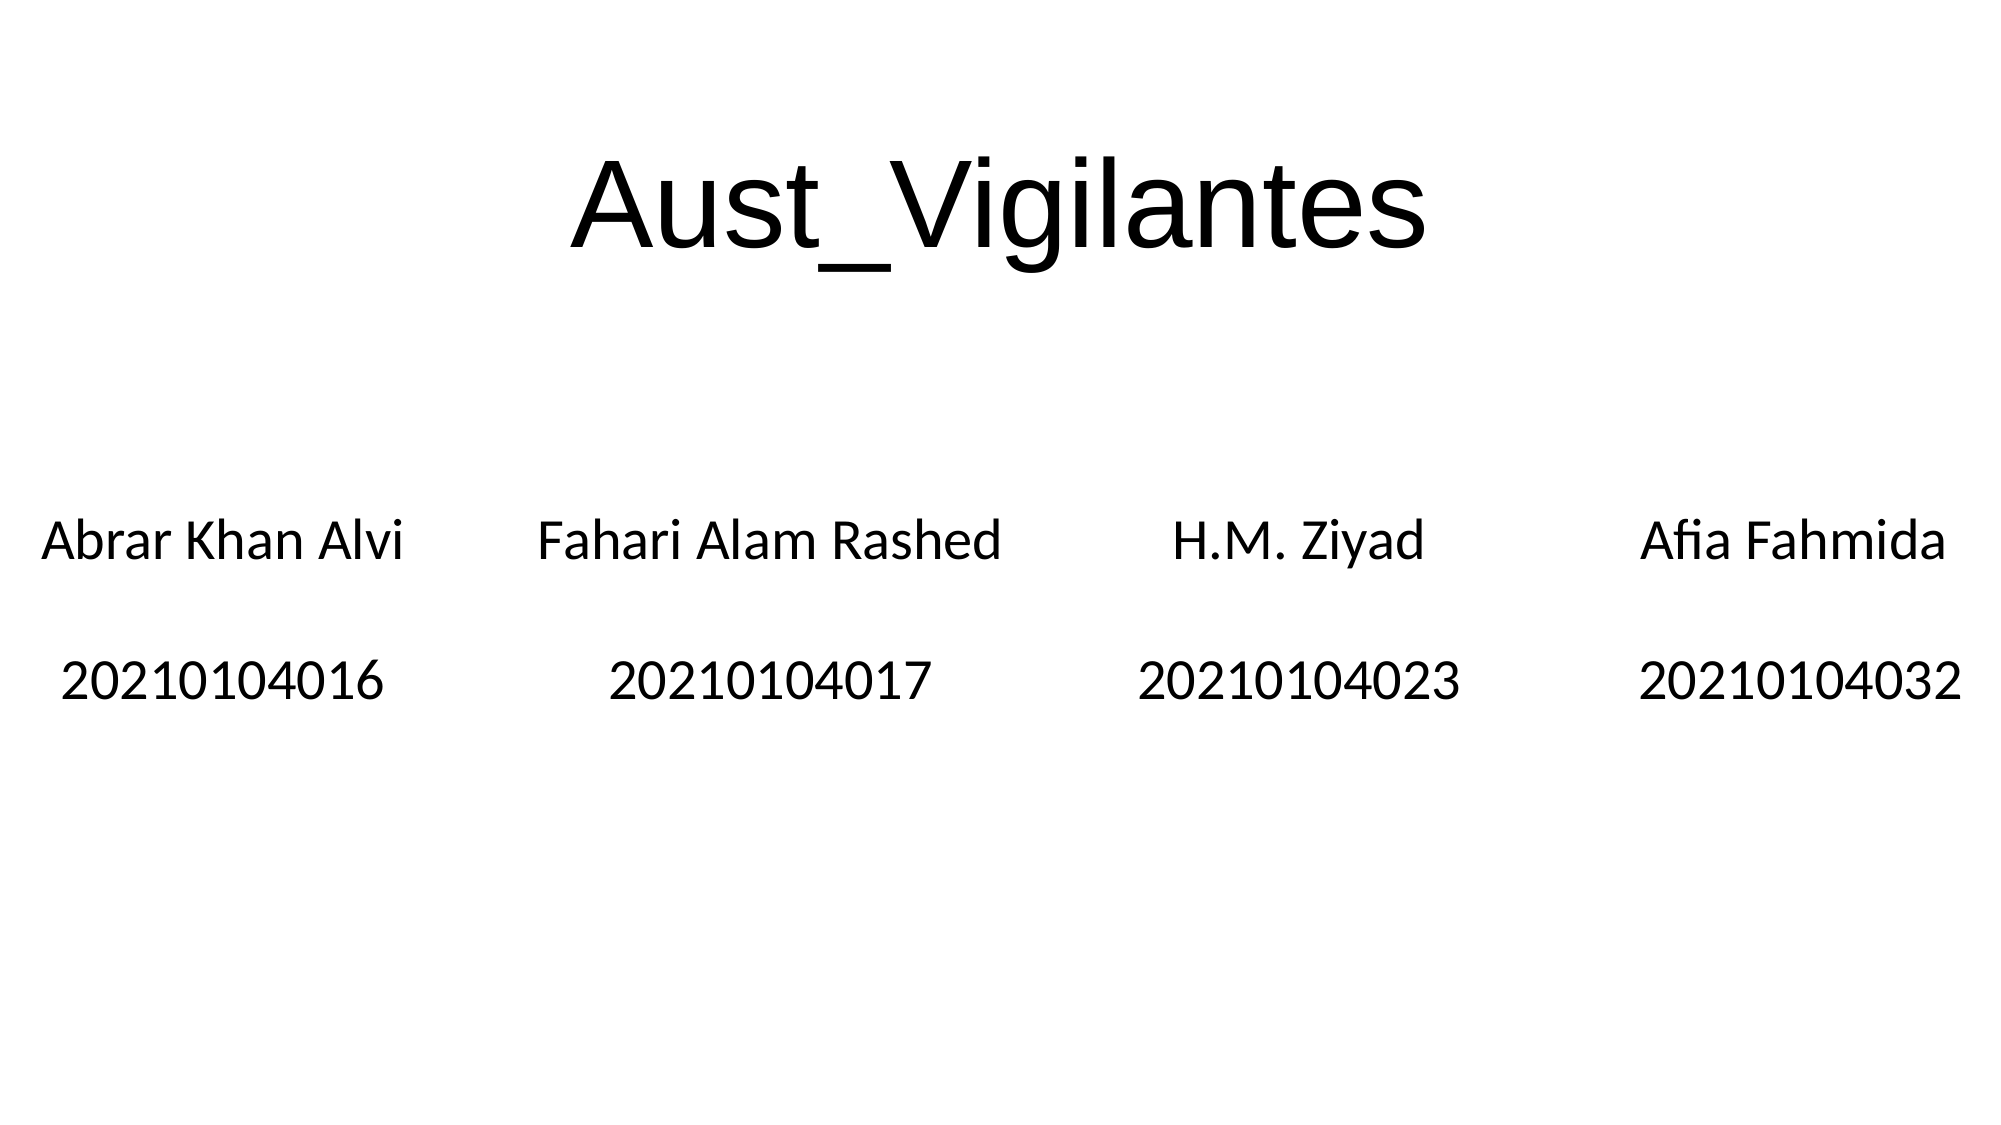

Aust_Vigilantes
Abrar Khan Alvi
20210104016
Fahari Alam Rashed
20210104017
H.M. Ziyad
20210104023
Afia Fahmida
20210104032